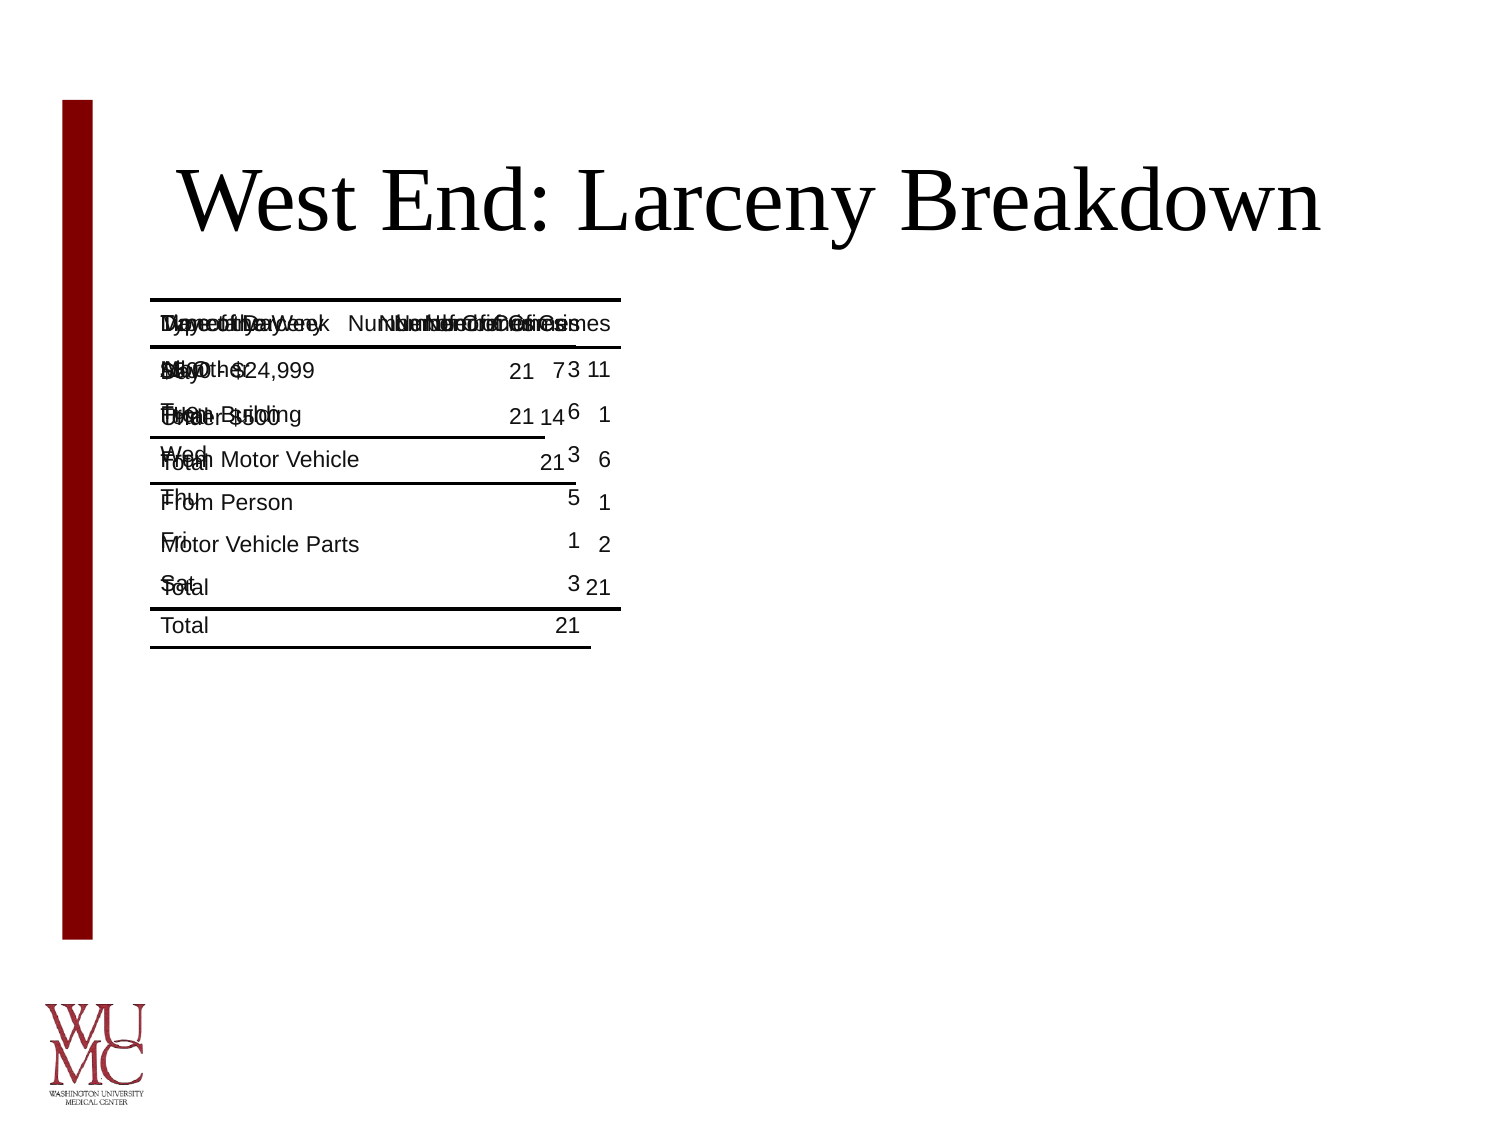

# West End: Larceny Breakdown
| Day of the Week | Number of Crimes |
| --- | --- |
| Mon | 3 |
| Tue | 6 |
| Wed | 3 |
| Thu | 5 |
| Fri | 1 |
| Sat | 3 |
| Total | 21 |
| Time of Day | Number of Crimes |
| --- | --- |
| Day | 21 |
| Total | 21 |
| Type of Larceny | Number of Crimes |
| --- | --- |
| All Other | 11 |
| From Building | 1 |
| From Motor Vehicle | 6 |
| From Person | 1 |
| Motor Vehicle Parts | 2 |
| Total | 21 |
| Monetary | Number of Crimes |
| --- | --- |
| $500 - $24,999 | 7 |
| Under $500 | 14 |
| Total | 21 |